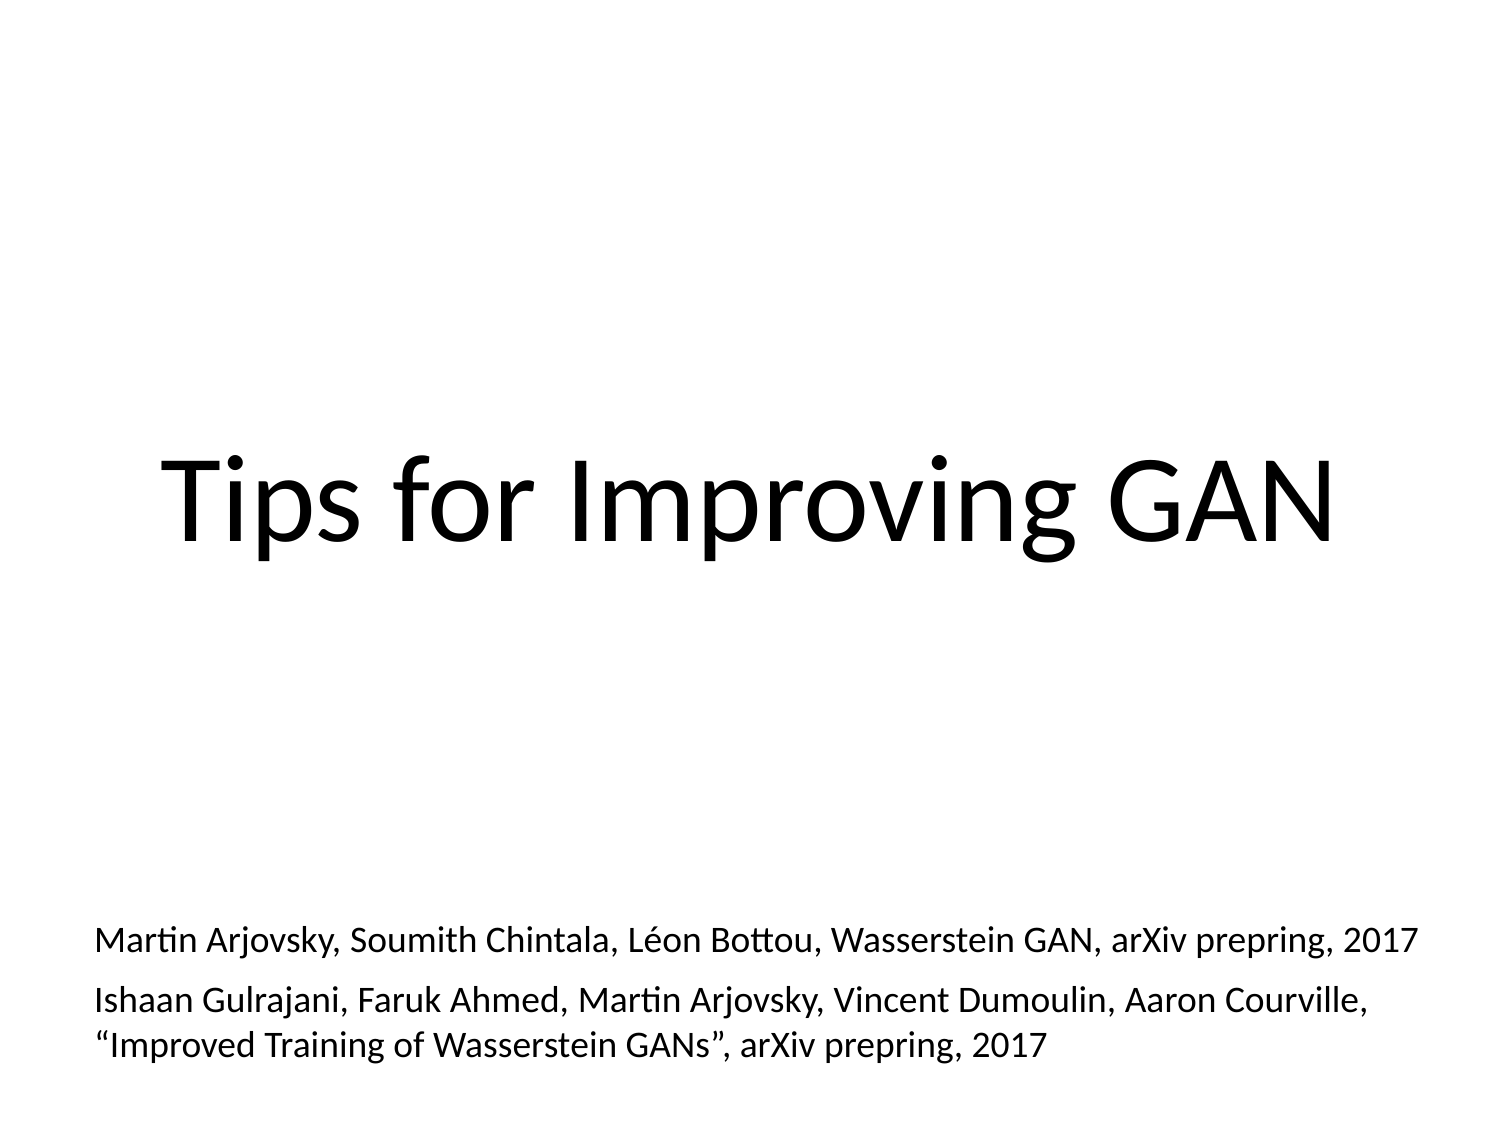

# Tips for Improving GAN
Martin Arjovsky, Soumith Chintala, Léon Bottou, Wasserstein GAN, arXiv prepring, 2017
Ishaan Gulrajani, Faruk Ahmed, Martin Arjovsky, Vincent Dumoulin, Aaron Courville, “Improved Training of Wasserstein GANs”, arXiv prepring, 2017